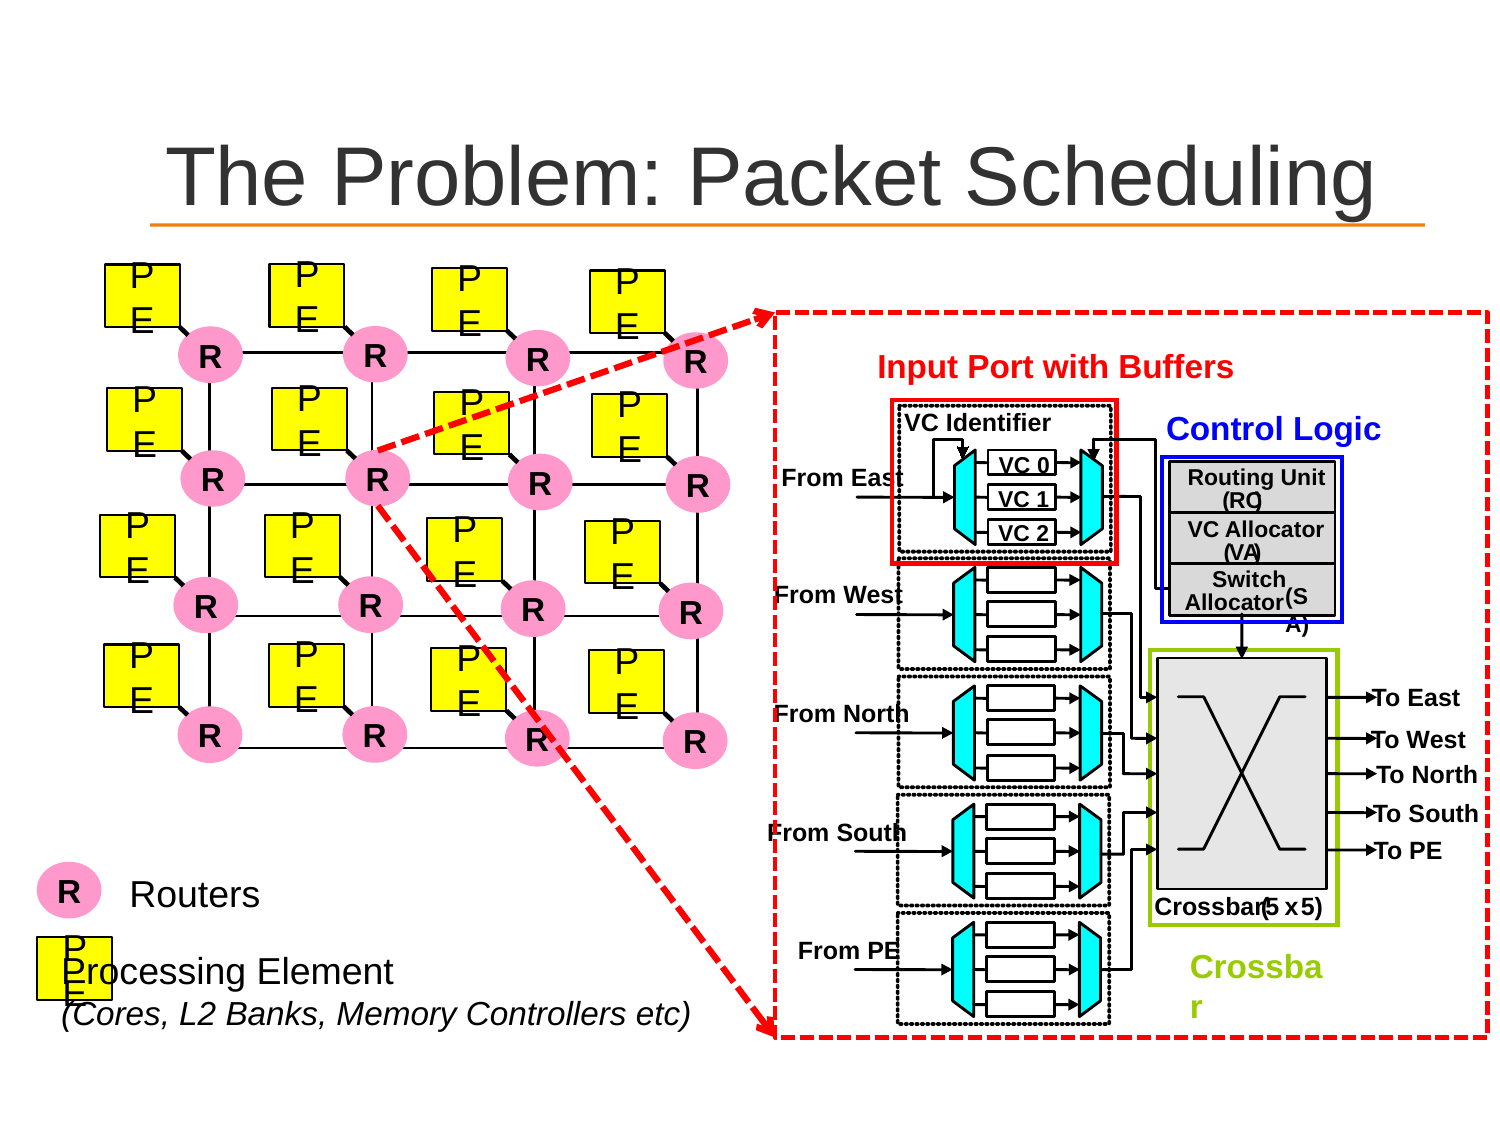

# The Problem: Packet Scheduling
PE
R
PE
R
PE
R
PE
R

Input Port with Buffers
|  |  |  |
| --- | --- | --- |
|  |  |  |
|  |  |  |
PE
R
PE
R
PE
R
PE
R

Control Logic

VC Identifier

VC 0

From East

VC 1

VC 2

From West

From North

From South

From PE

Routing Unit
(
RC
)

VC Allocator
(
VA
)

Switch
(SA)
Allocator

To East

To West

To PE

Crossbar
(
5
x
5
)

To North
To South
PE
R
PE
R
PE
R
PE
R
PE
R
PE
R
PE
R

PE
R
R
Routers
PE
Crossbar
Processing Element
(Cores, L2 Banks, Memory Controllers etc)